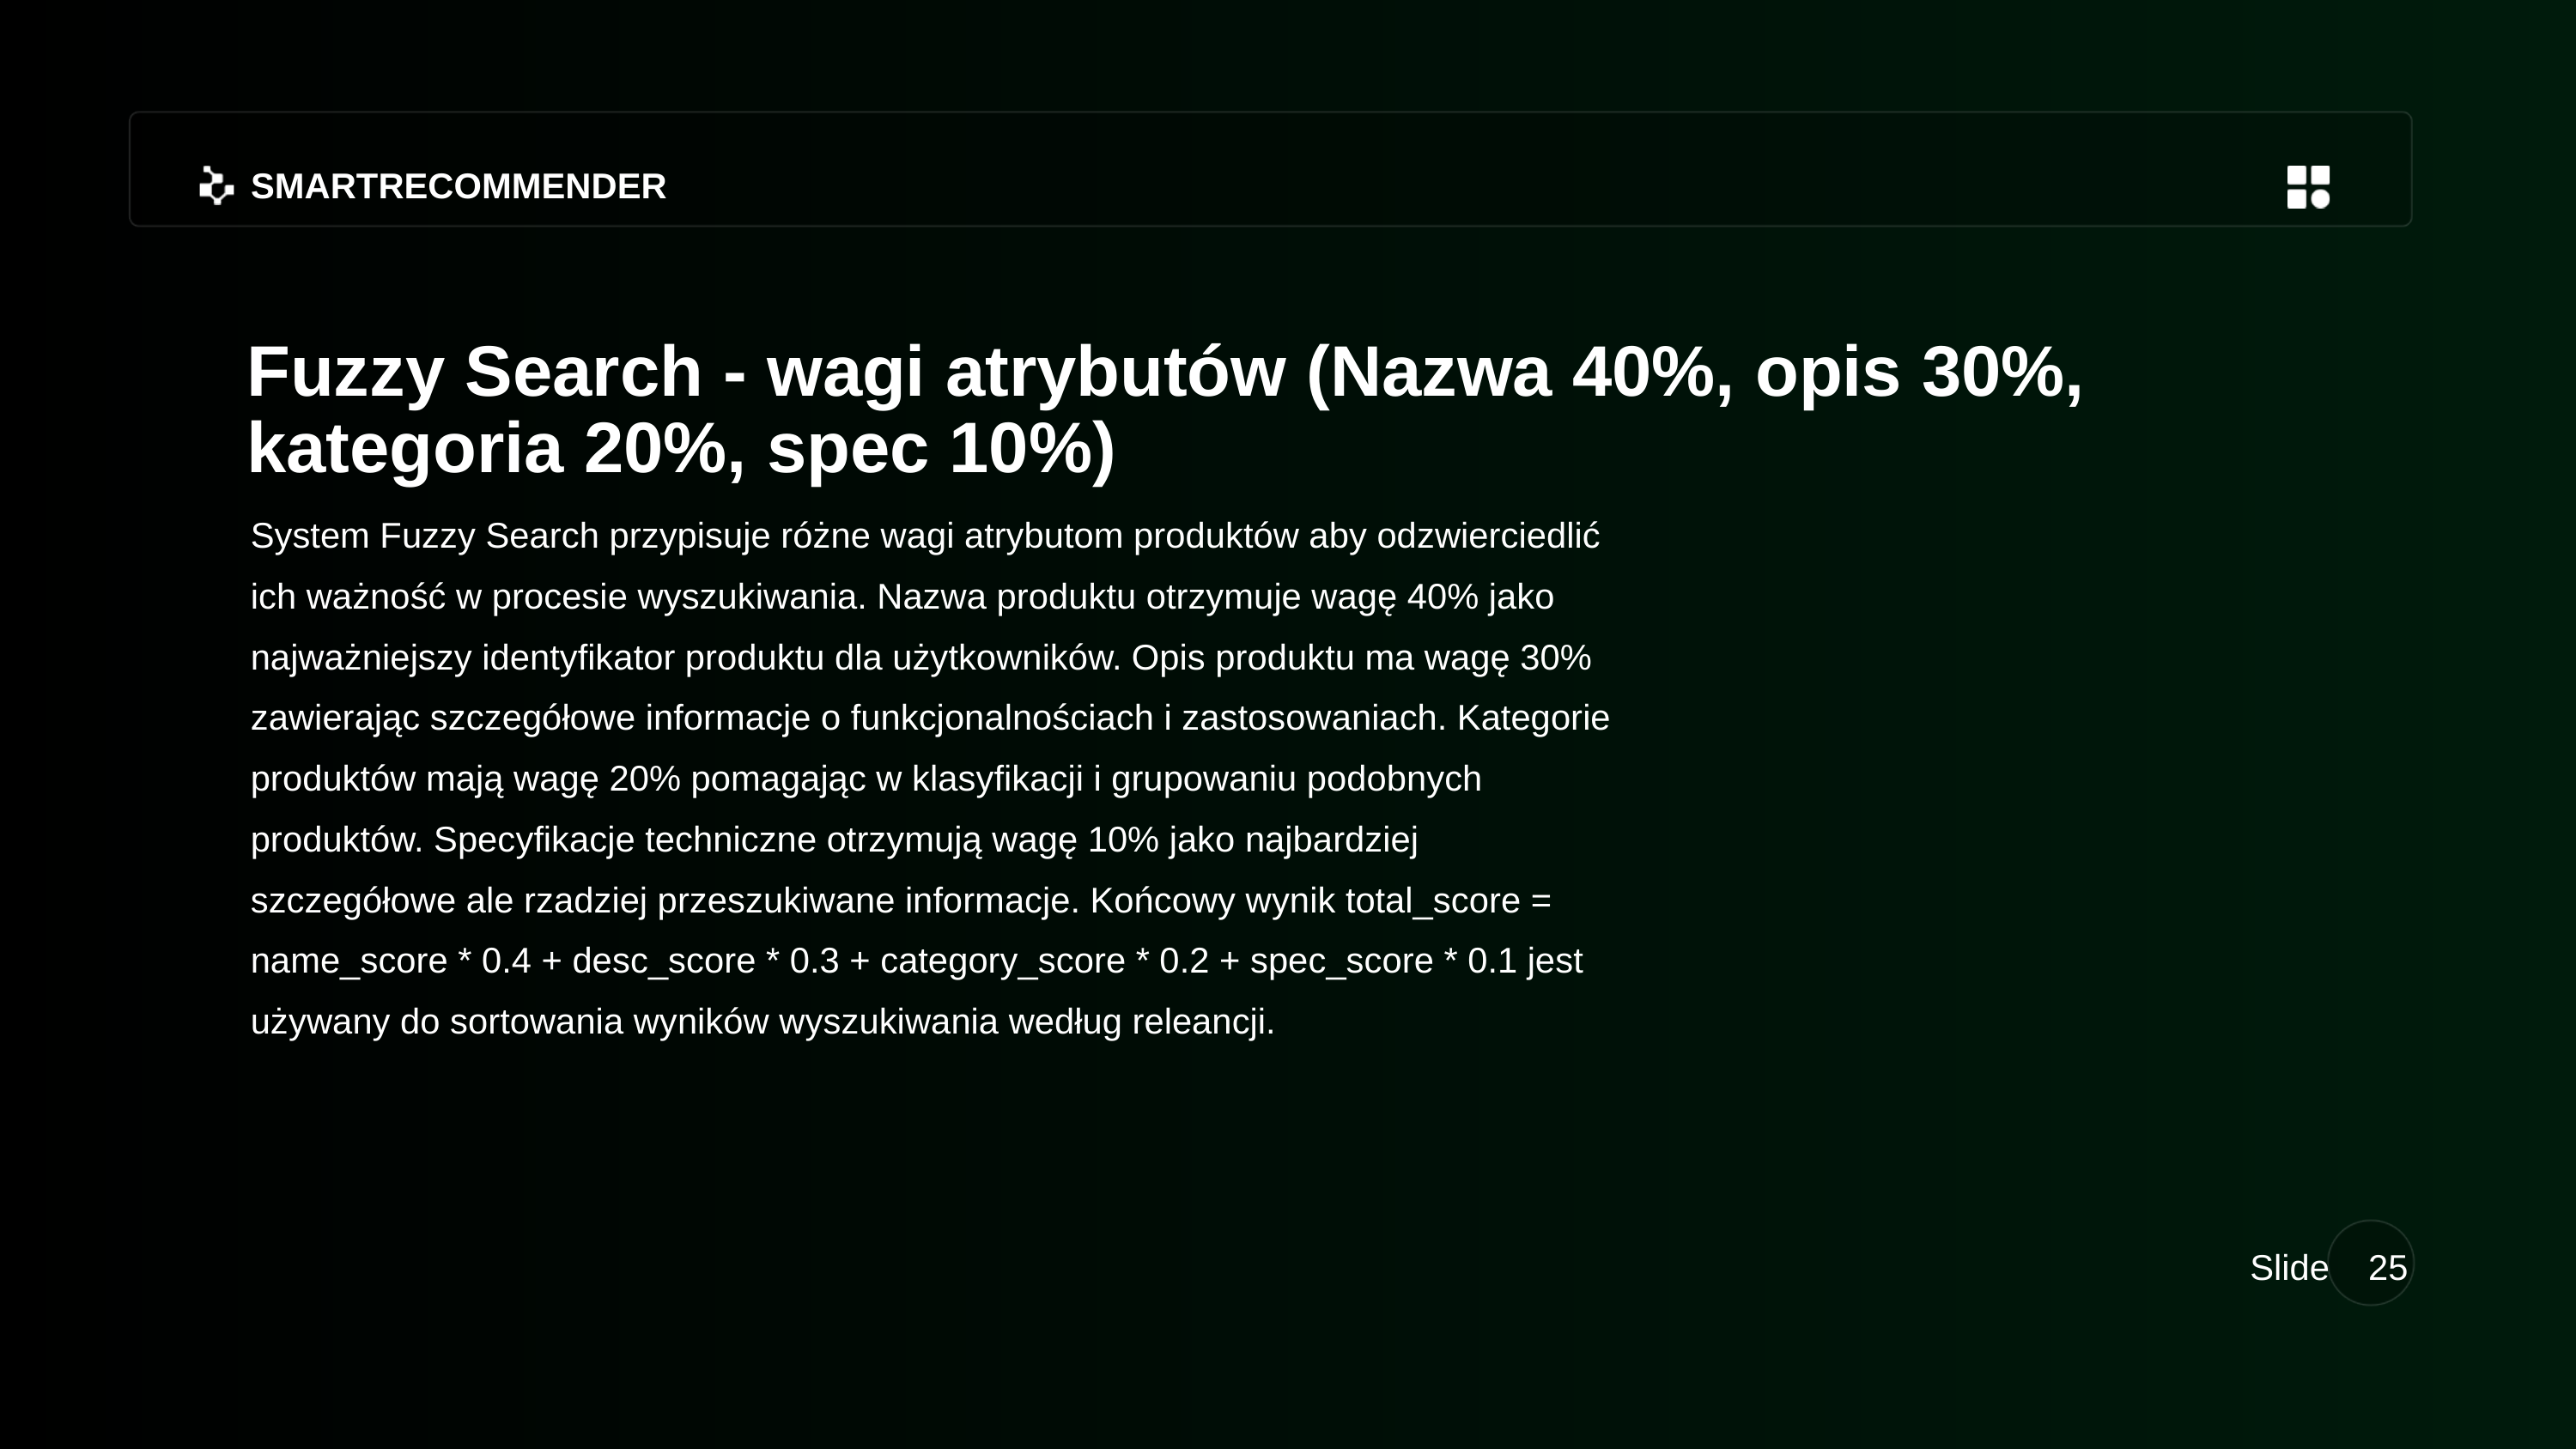

SMARTRECOMMENDER
Fuzzy Search - wagi atrybutów (Nazwa 40%, opis 30%, kategoria 20%, spec 10%)
System Fuzzy Search przypisuje różne wagi atrybutom produktów aby odzwierciedlić ich ważność w procesie wyszukiwania. Nazwa produktu otrzymuje wagę 40% jako najważniejszy identyfikator produktu dla użytkowników. Opis produktu ma wagę 30% zawierając szczegółowe informacje o funkcjonalnościach i zastosowaniach. Kategorie produktów mają wagę 20% pomagając w klasyfikacji i grupowaniu podobnych produktów. Specyfikacje techniczne otrzymują wagę 10% jako najbardziej szczegółowe ale rzadziej przeszukiwane informacje. Końcowy wynik total_score = name_score * 0.4 + desc_score * 0.3 + category_score * 0.2 + spec_score * 0.1 jest używany do sortowania wyników wyszukiwania według releancji.

Slide
25